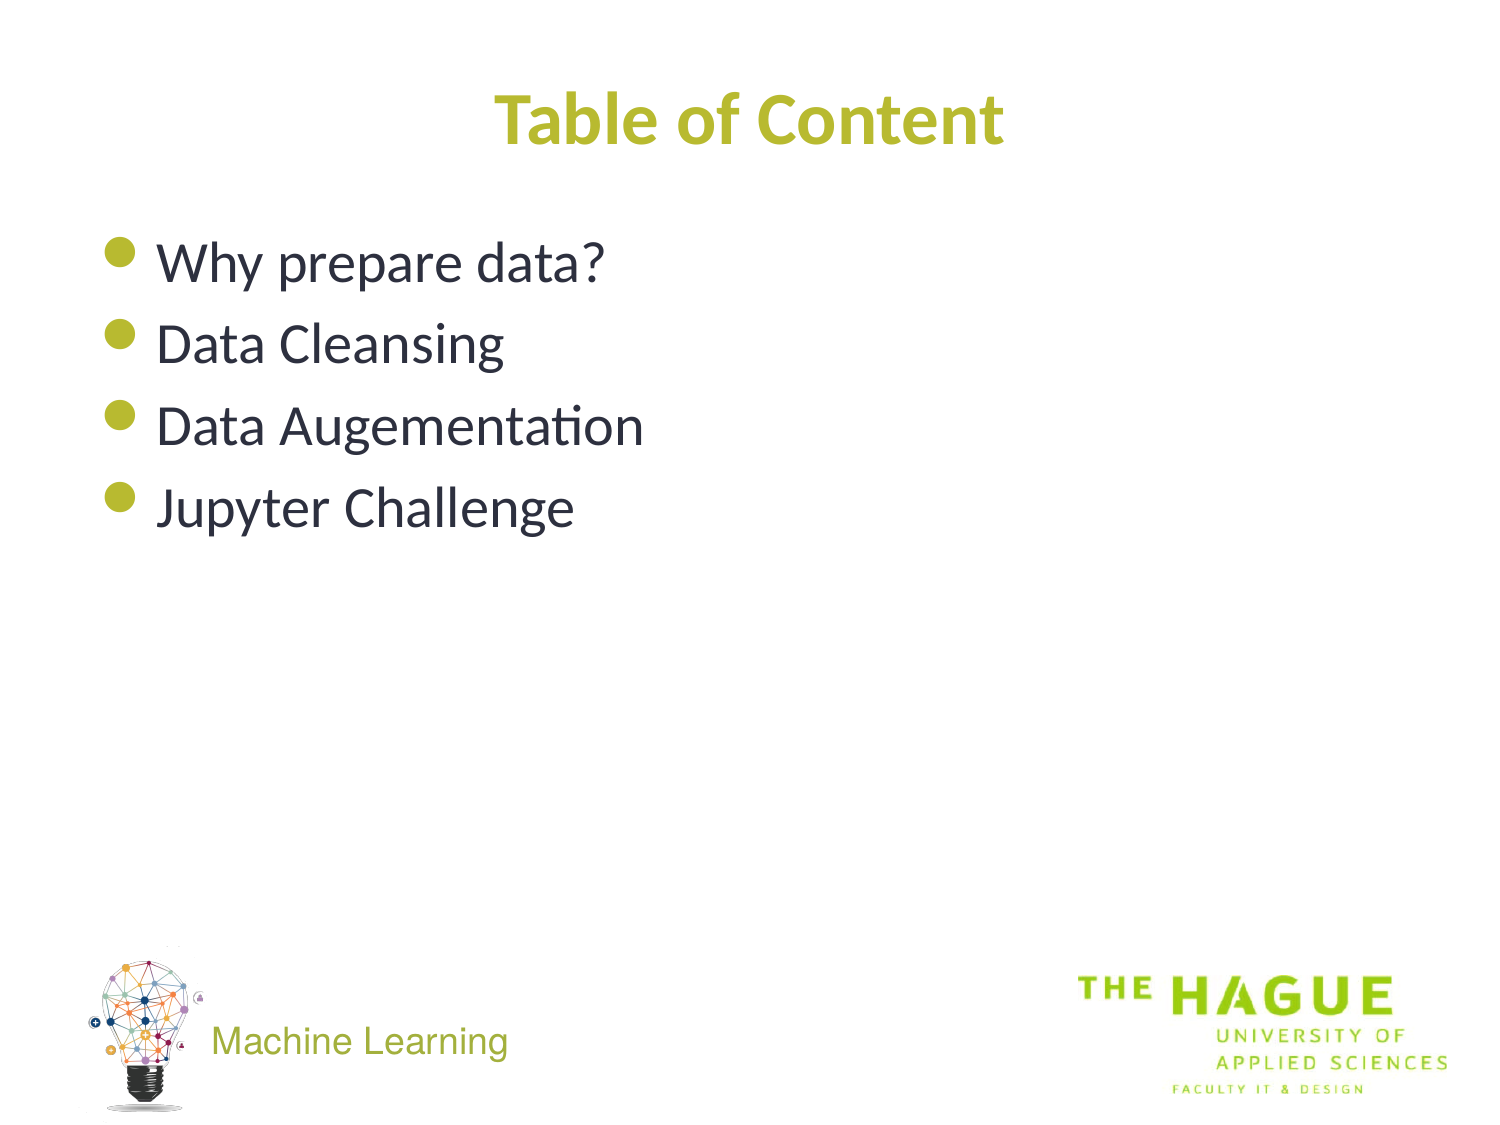

# Table of Content
Why prepare data?
Data Cleansing
Data Augementation
Jupyter Challenge